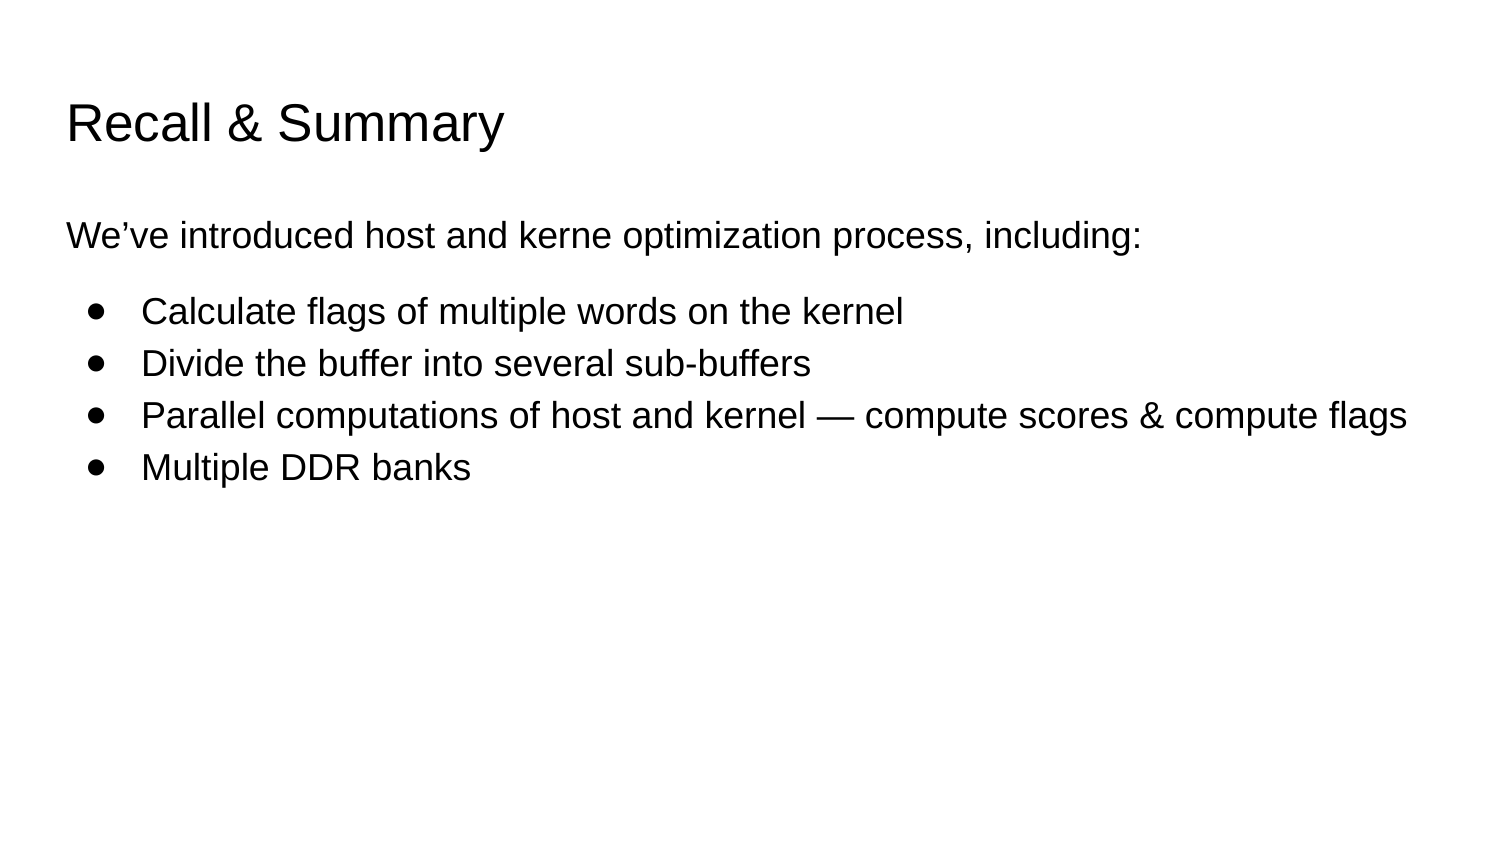

# Recall & Summary
We’ve introduced host and kerne optimization process, including:
Calculate flags of multiple words on the kernel
Divide the buffer into several sub-buffers
Parallel computations of host and kernel — compute scores & compute flags
Multiple DDR banks